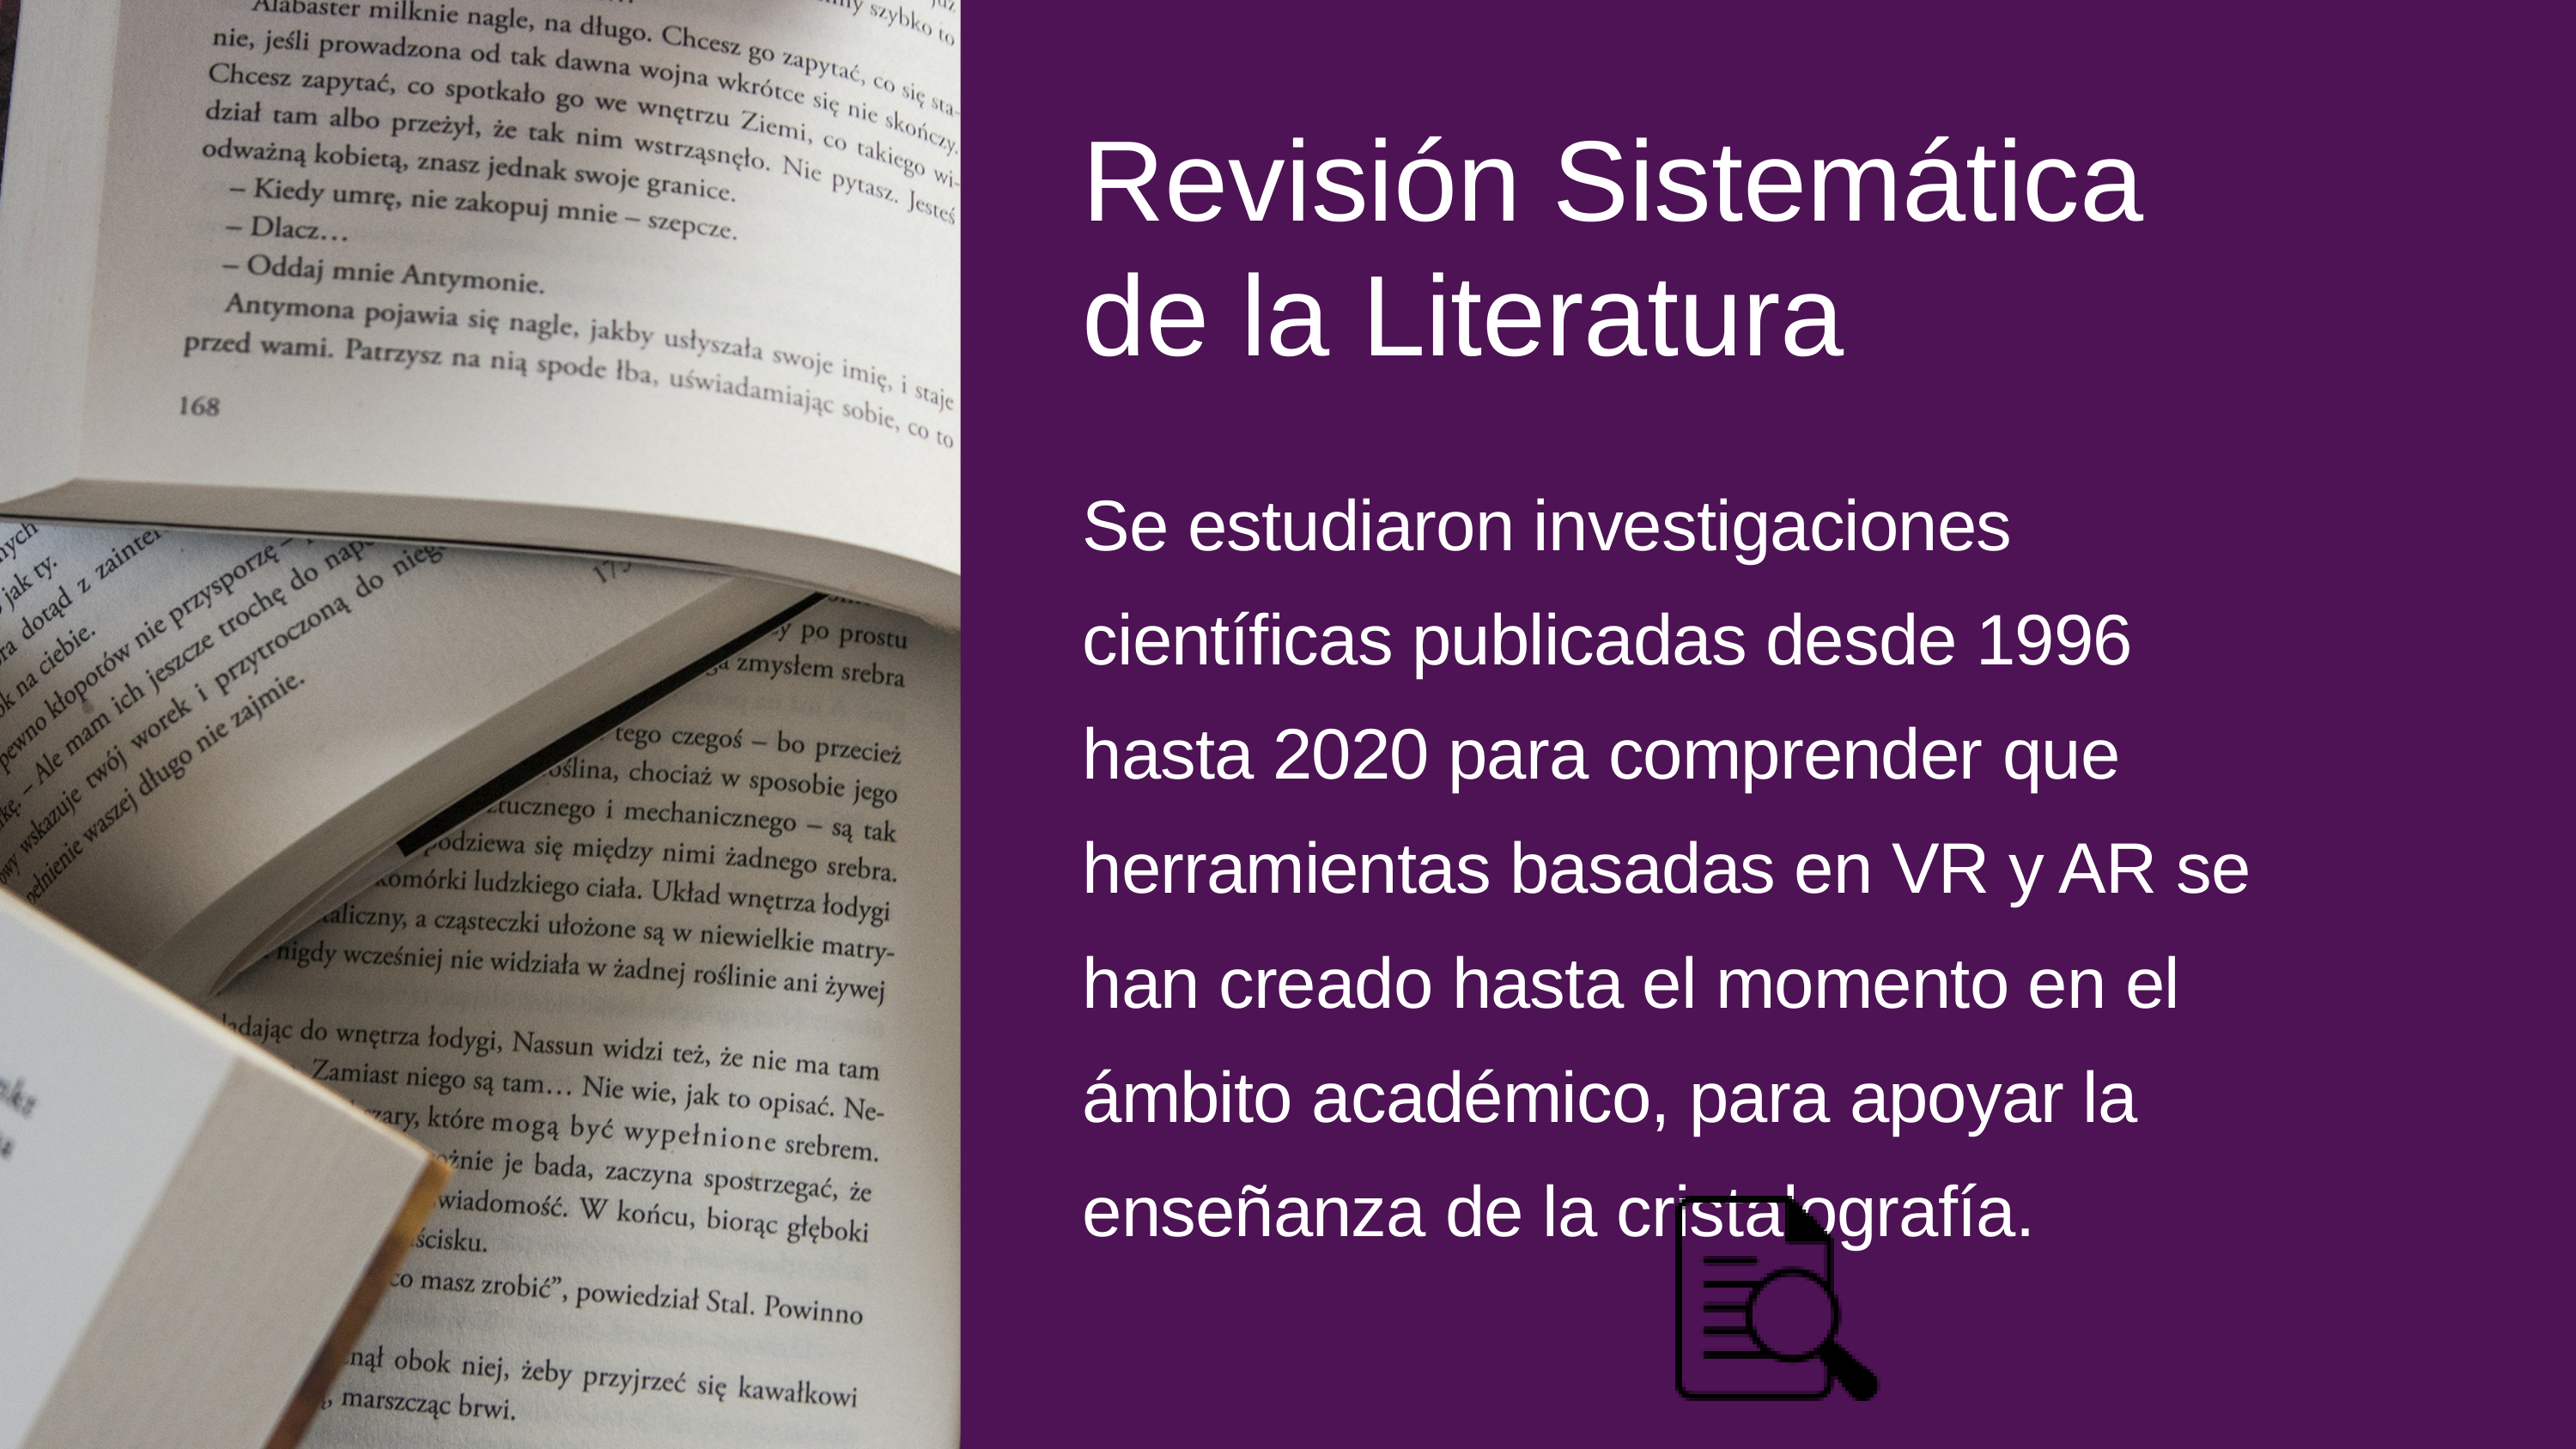

Revisión Sistemática
de la Literatura
Se estudiaron investigaciones científicas publicadas desde 1996 hasta 2020 para comprender que herramientas basadas en VR y AR se han creado hasta el momento en el ámbito académico, para apoyar la enseñanza de la cristalografía.